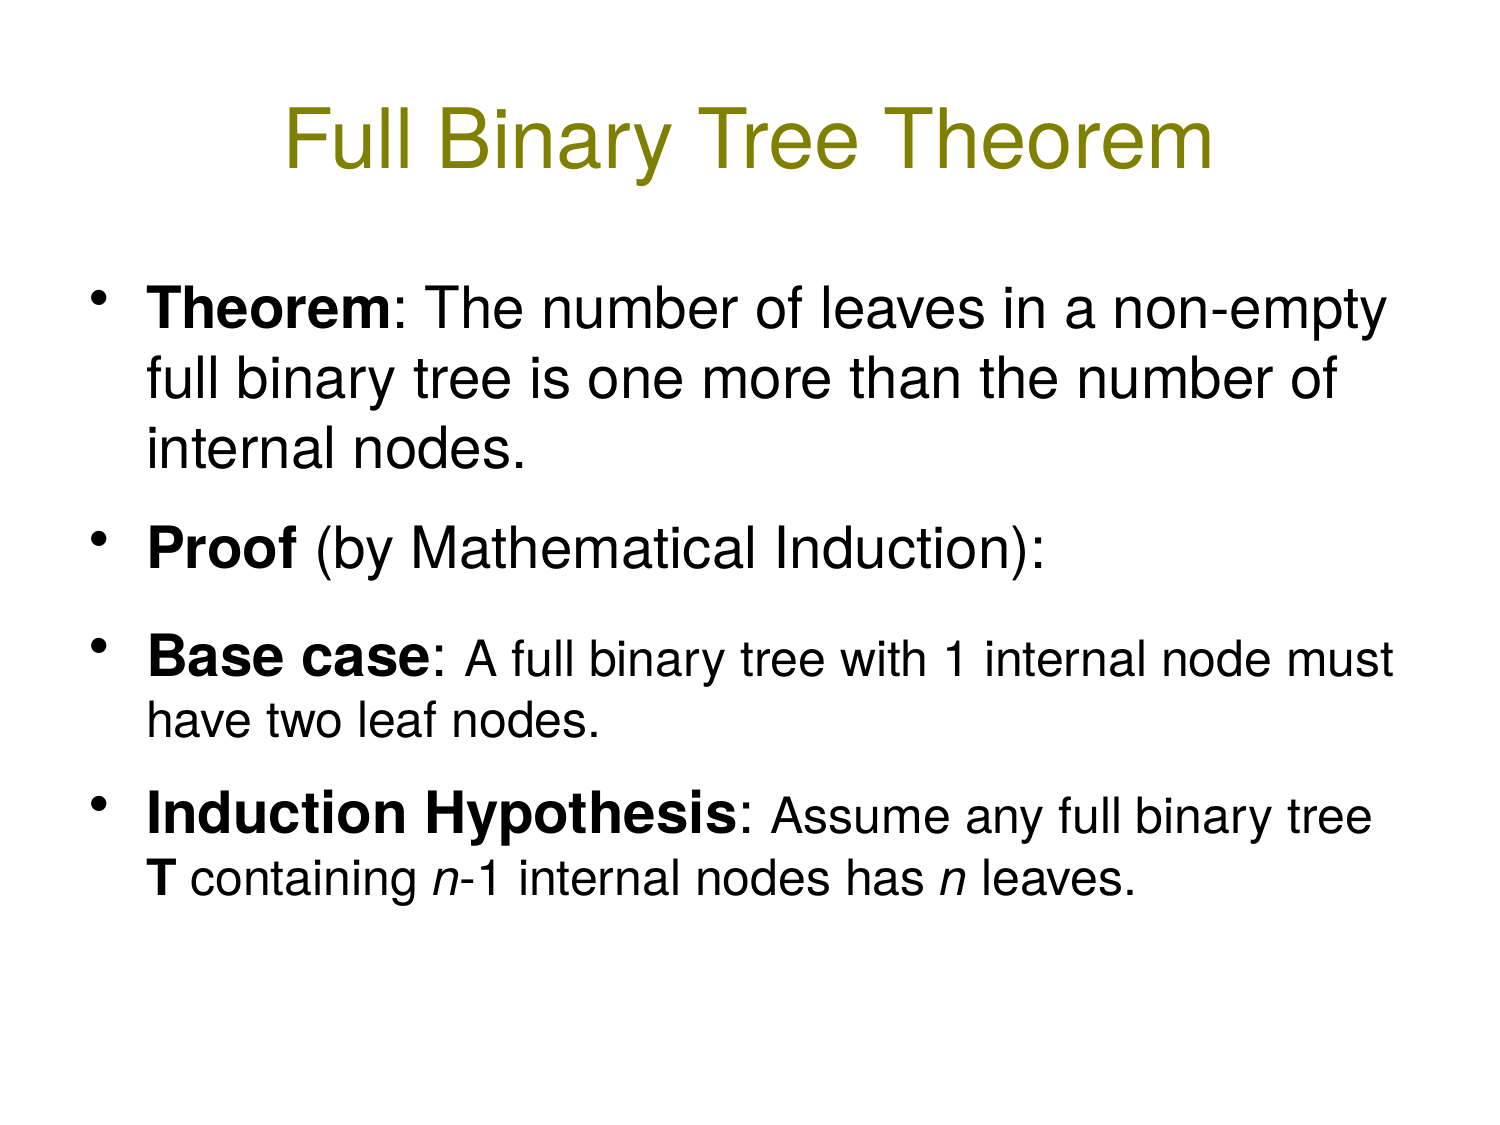

# Full Binary Tree Theorem
Theorem: The number of leaves in a non-empty full binary tree is one more than the number of internal nodes.

Proof (by Mathematical Induction):

Base case: A full binary tree with 1 internal node must have two leaf nodes.

Induction Hypothesis: Assume any full binary tree T containing n-1 internal nodes has n leaves.